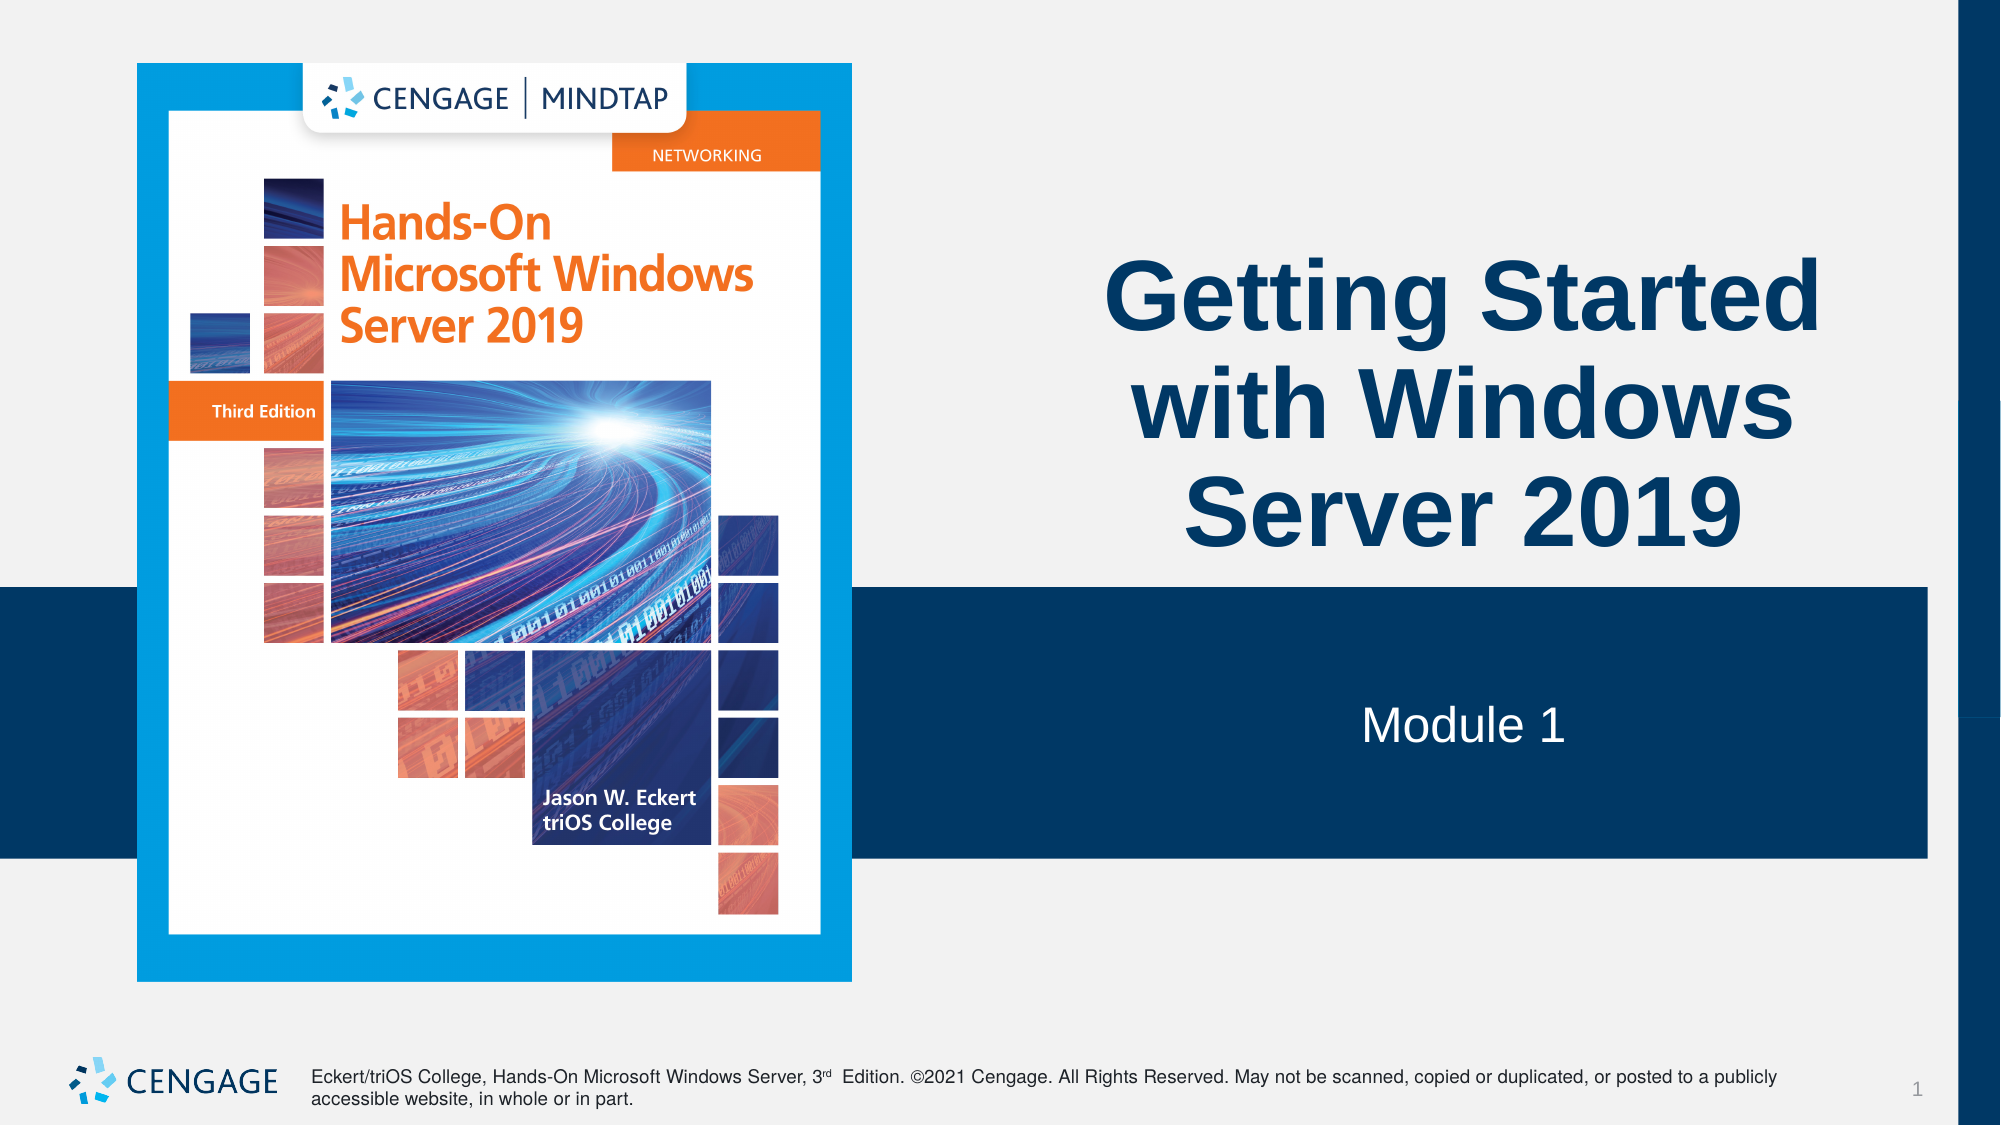

# Getting Started with Windows Server 2019
Module 1